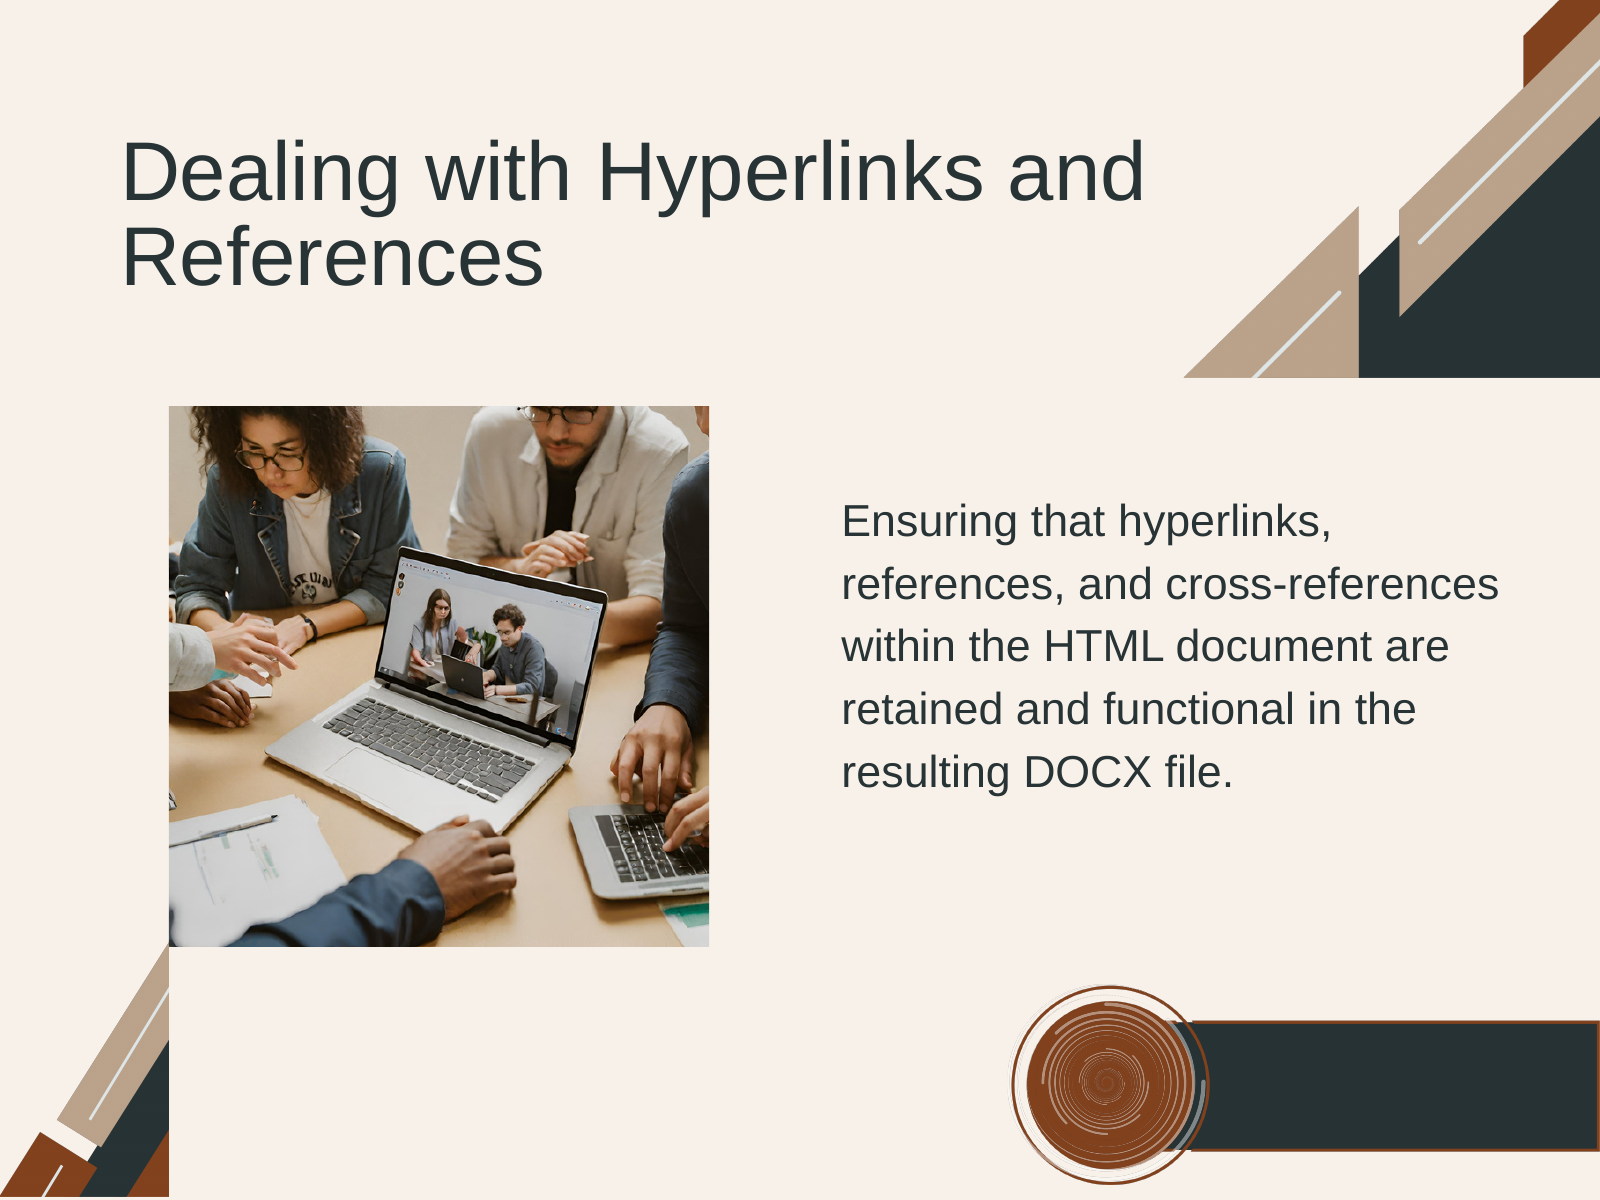

Dealing with Hyperlinks and References

Ensuring that hyperlinks, references, and cross-references within the HTML document are retained and functional in the resulting DOCX file.